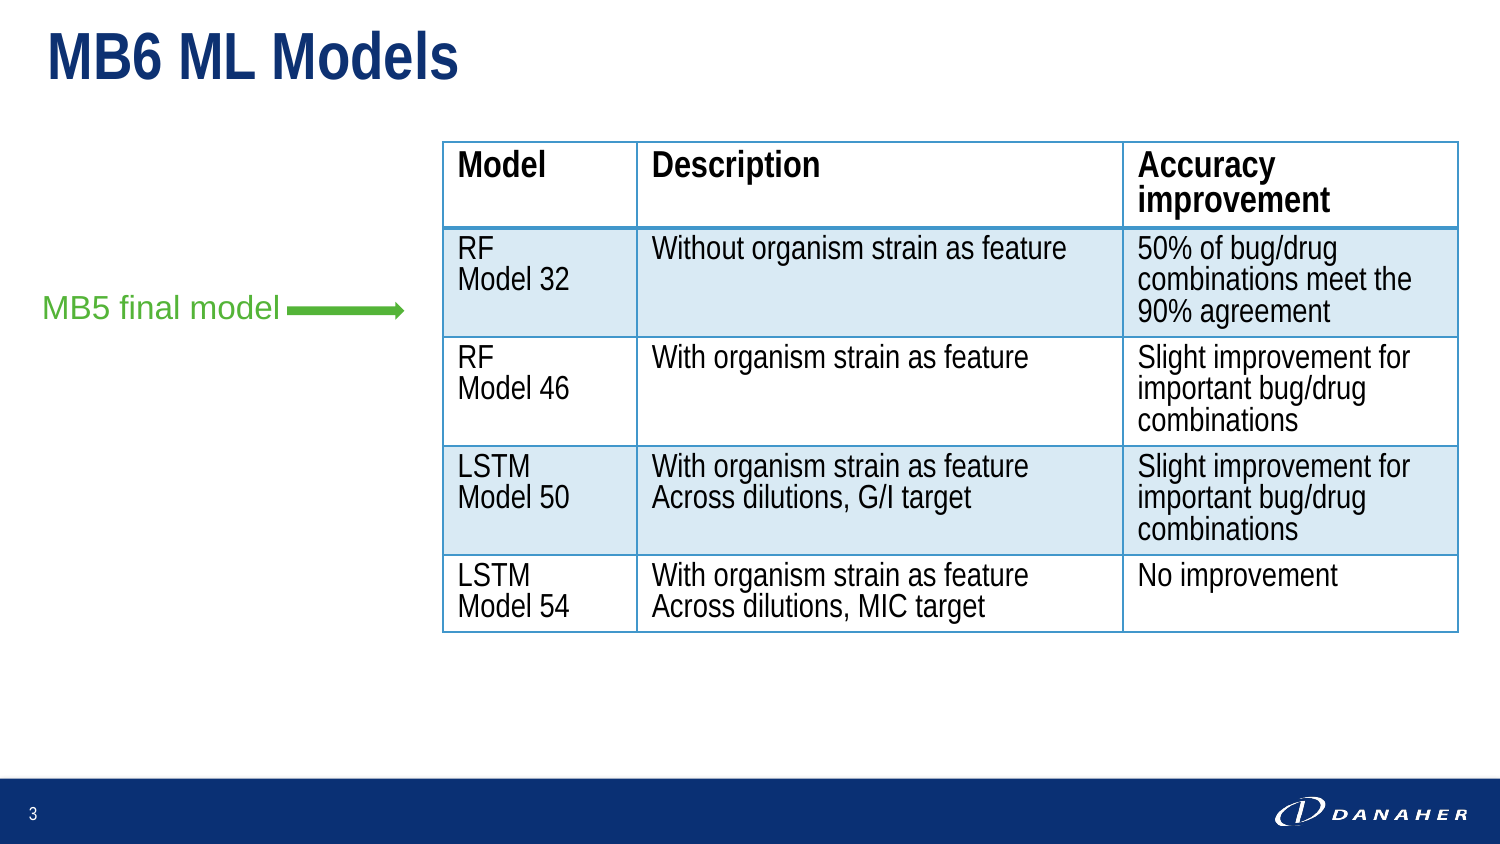

MB6 ML Models
| Model | Description | Accuracy improvement |
| --- | --- | --- |
| RF Model 32 | Without organism strain as feature | 50% of bug/drug combinations meet the 90% agreement |
| RF Model 46 | With organism strain as feature | Slight improvement for important bug/drug combinations |
| LSTM Model 50 | With organism strain as feature Across dilutions, G/I target | Slight improvement for important bug/drug combinations |
| LSTM Model 54 | With organism strain as feature Across dilutions, MIC target | No improvement |
MB5 final model

3